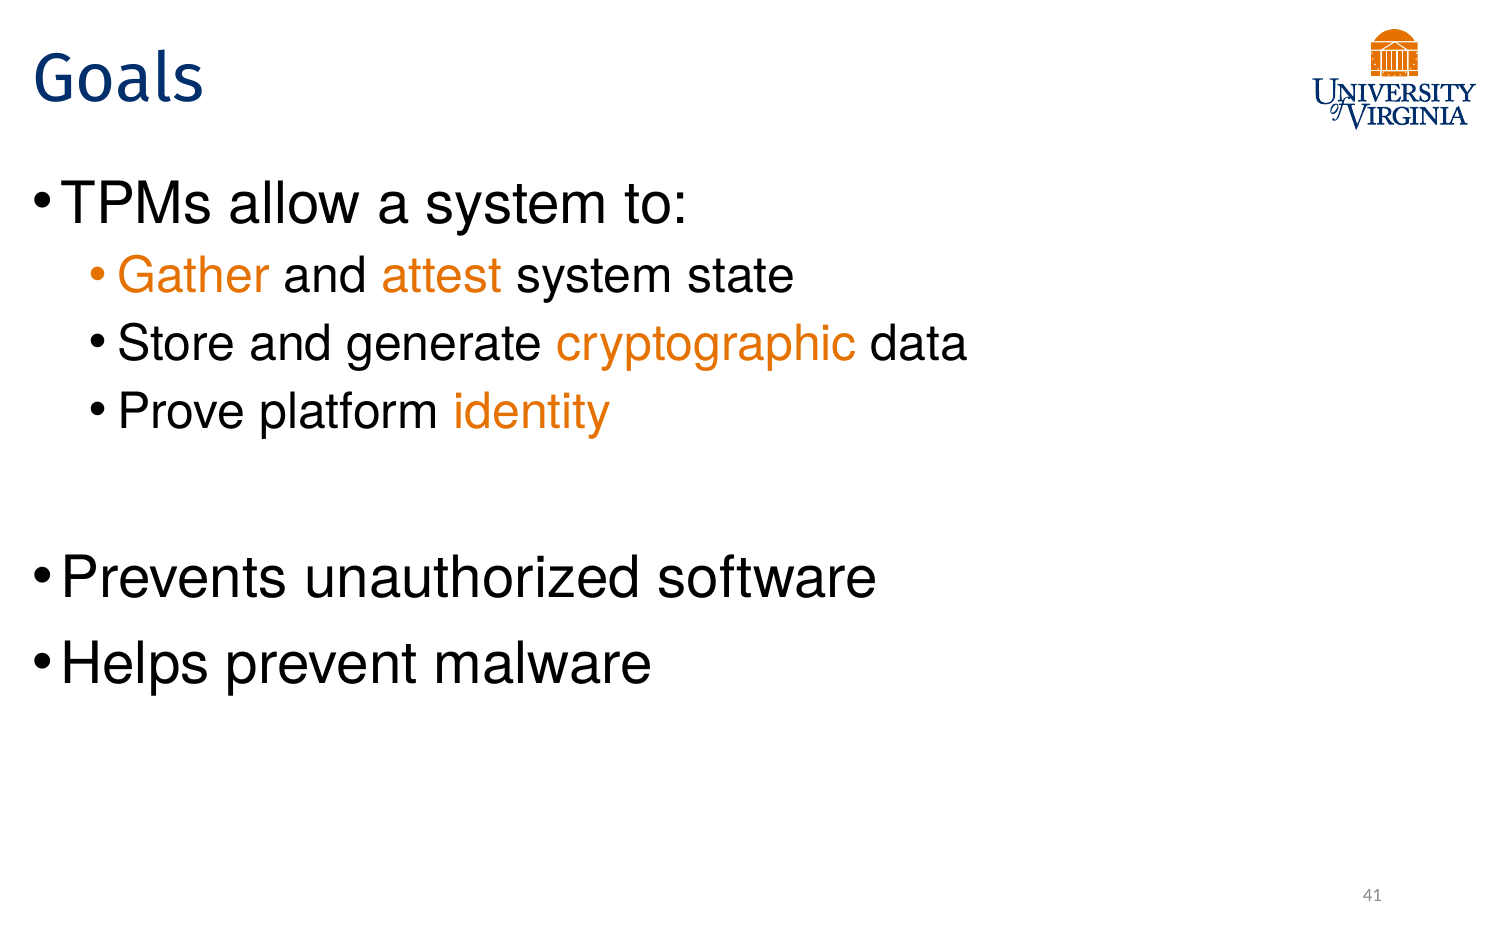

# Goals
TPMs allow a system to:
Gather and attest system state
Store and generate cryptographic data
Prove platform identity

Prevents unauthorized software
Helps prevent malware

41